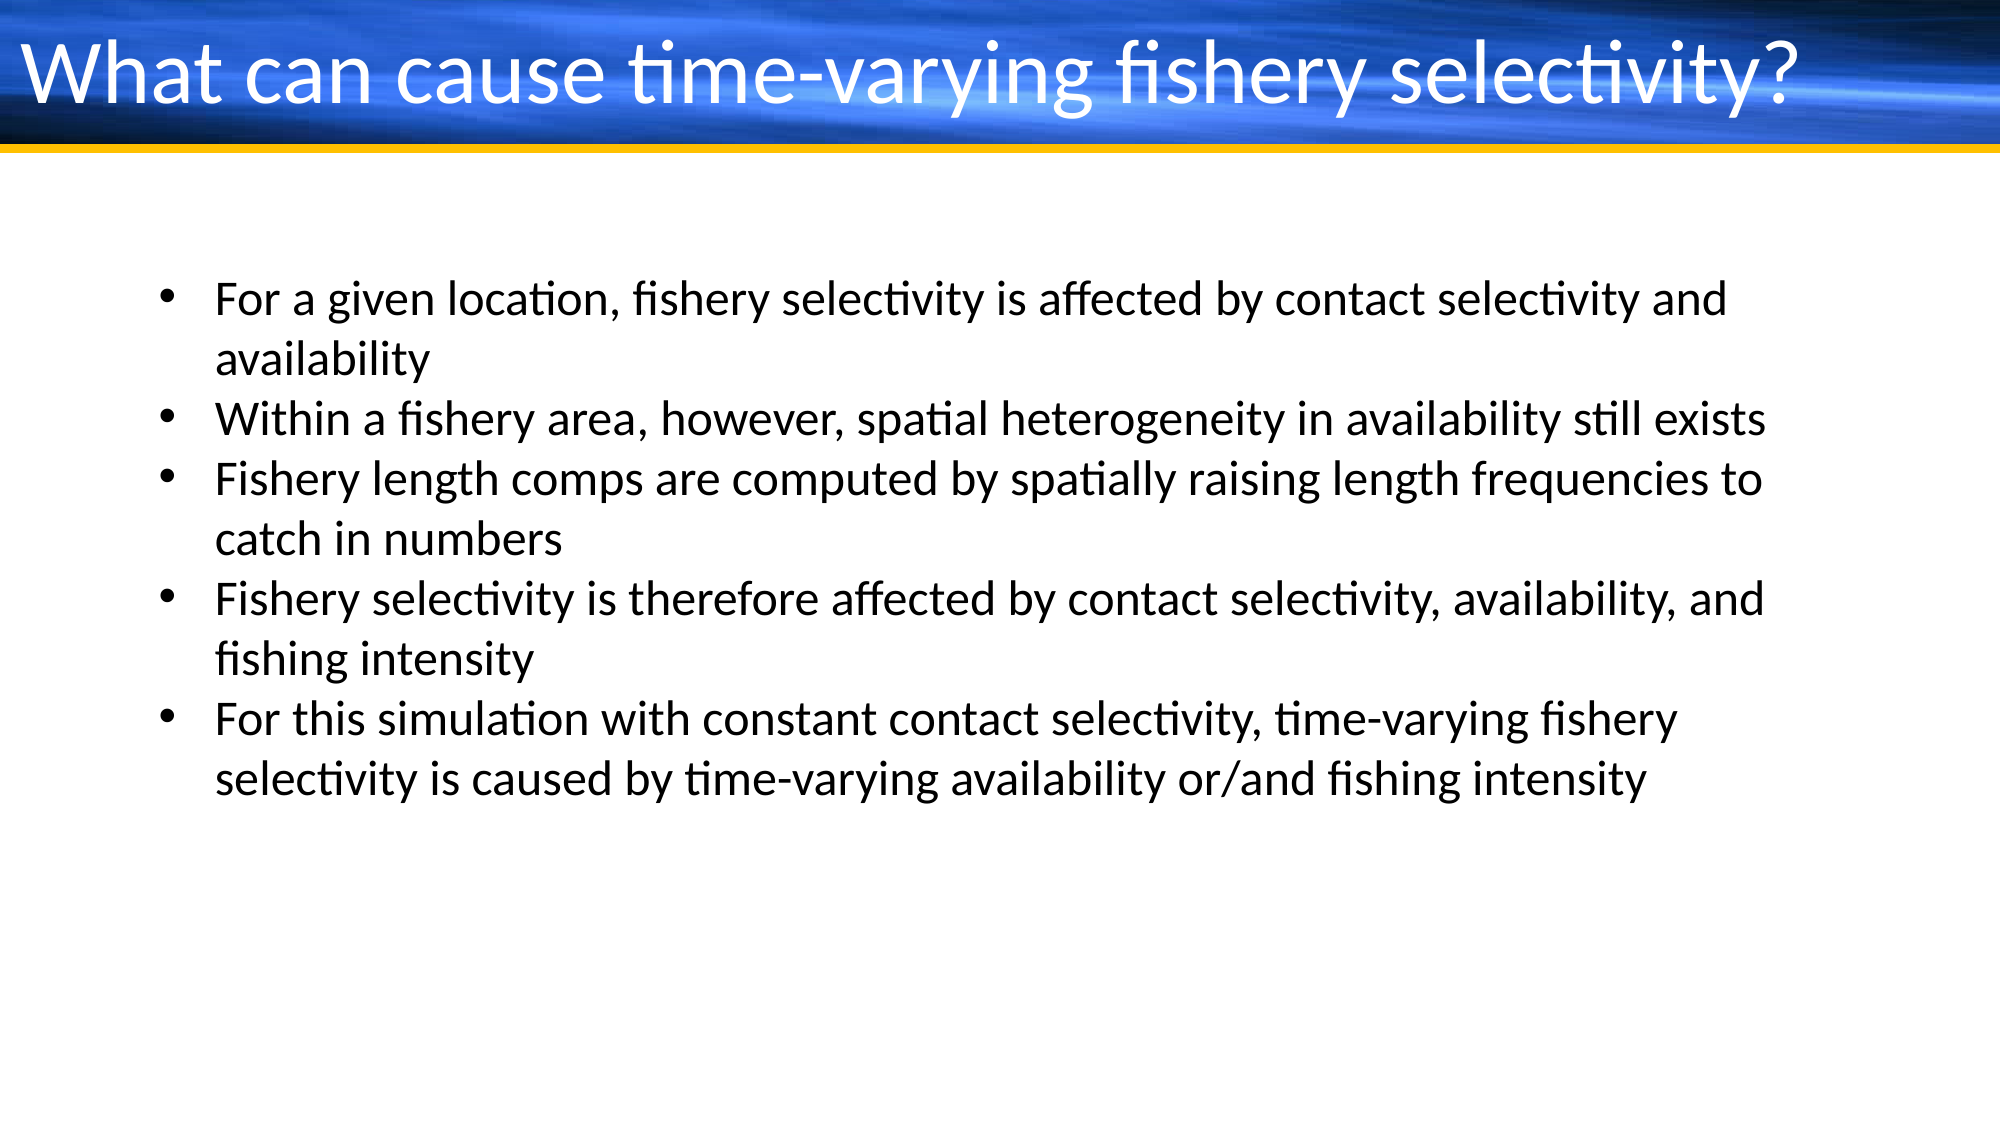

What can cause time-varying fishery selectivity?
For a given location, fishery selectivity is affected by contact selectivity and availability
Within a fishery area, however, spatial heterogeneity in availability still exists
Fishery length comps are computed by spatially raising length frequencies to catch in numbers
Fishery selectivity is therefore affected by contact selectivity, availability, and fishing intensity
For this simulation with constant contact selectivity, time-varying fishery selectivity is caused by time-varying availability or/and fishing intensity